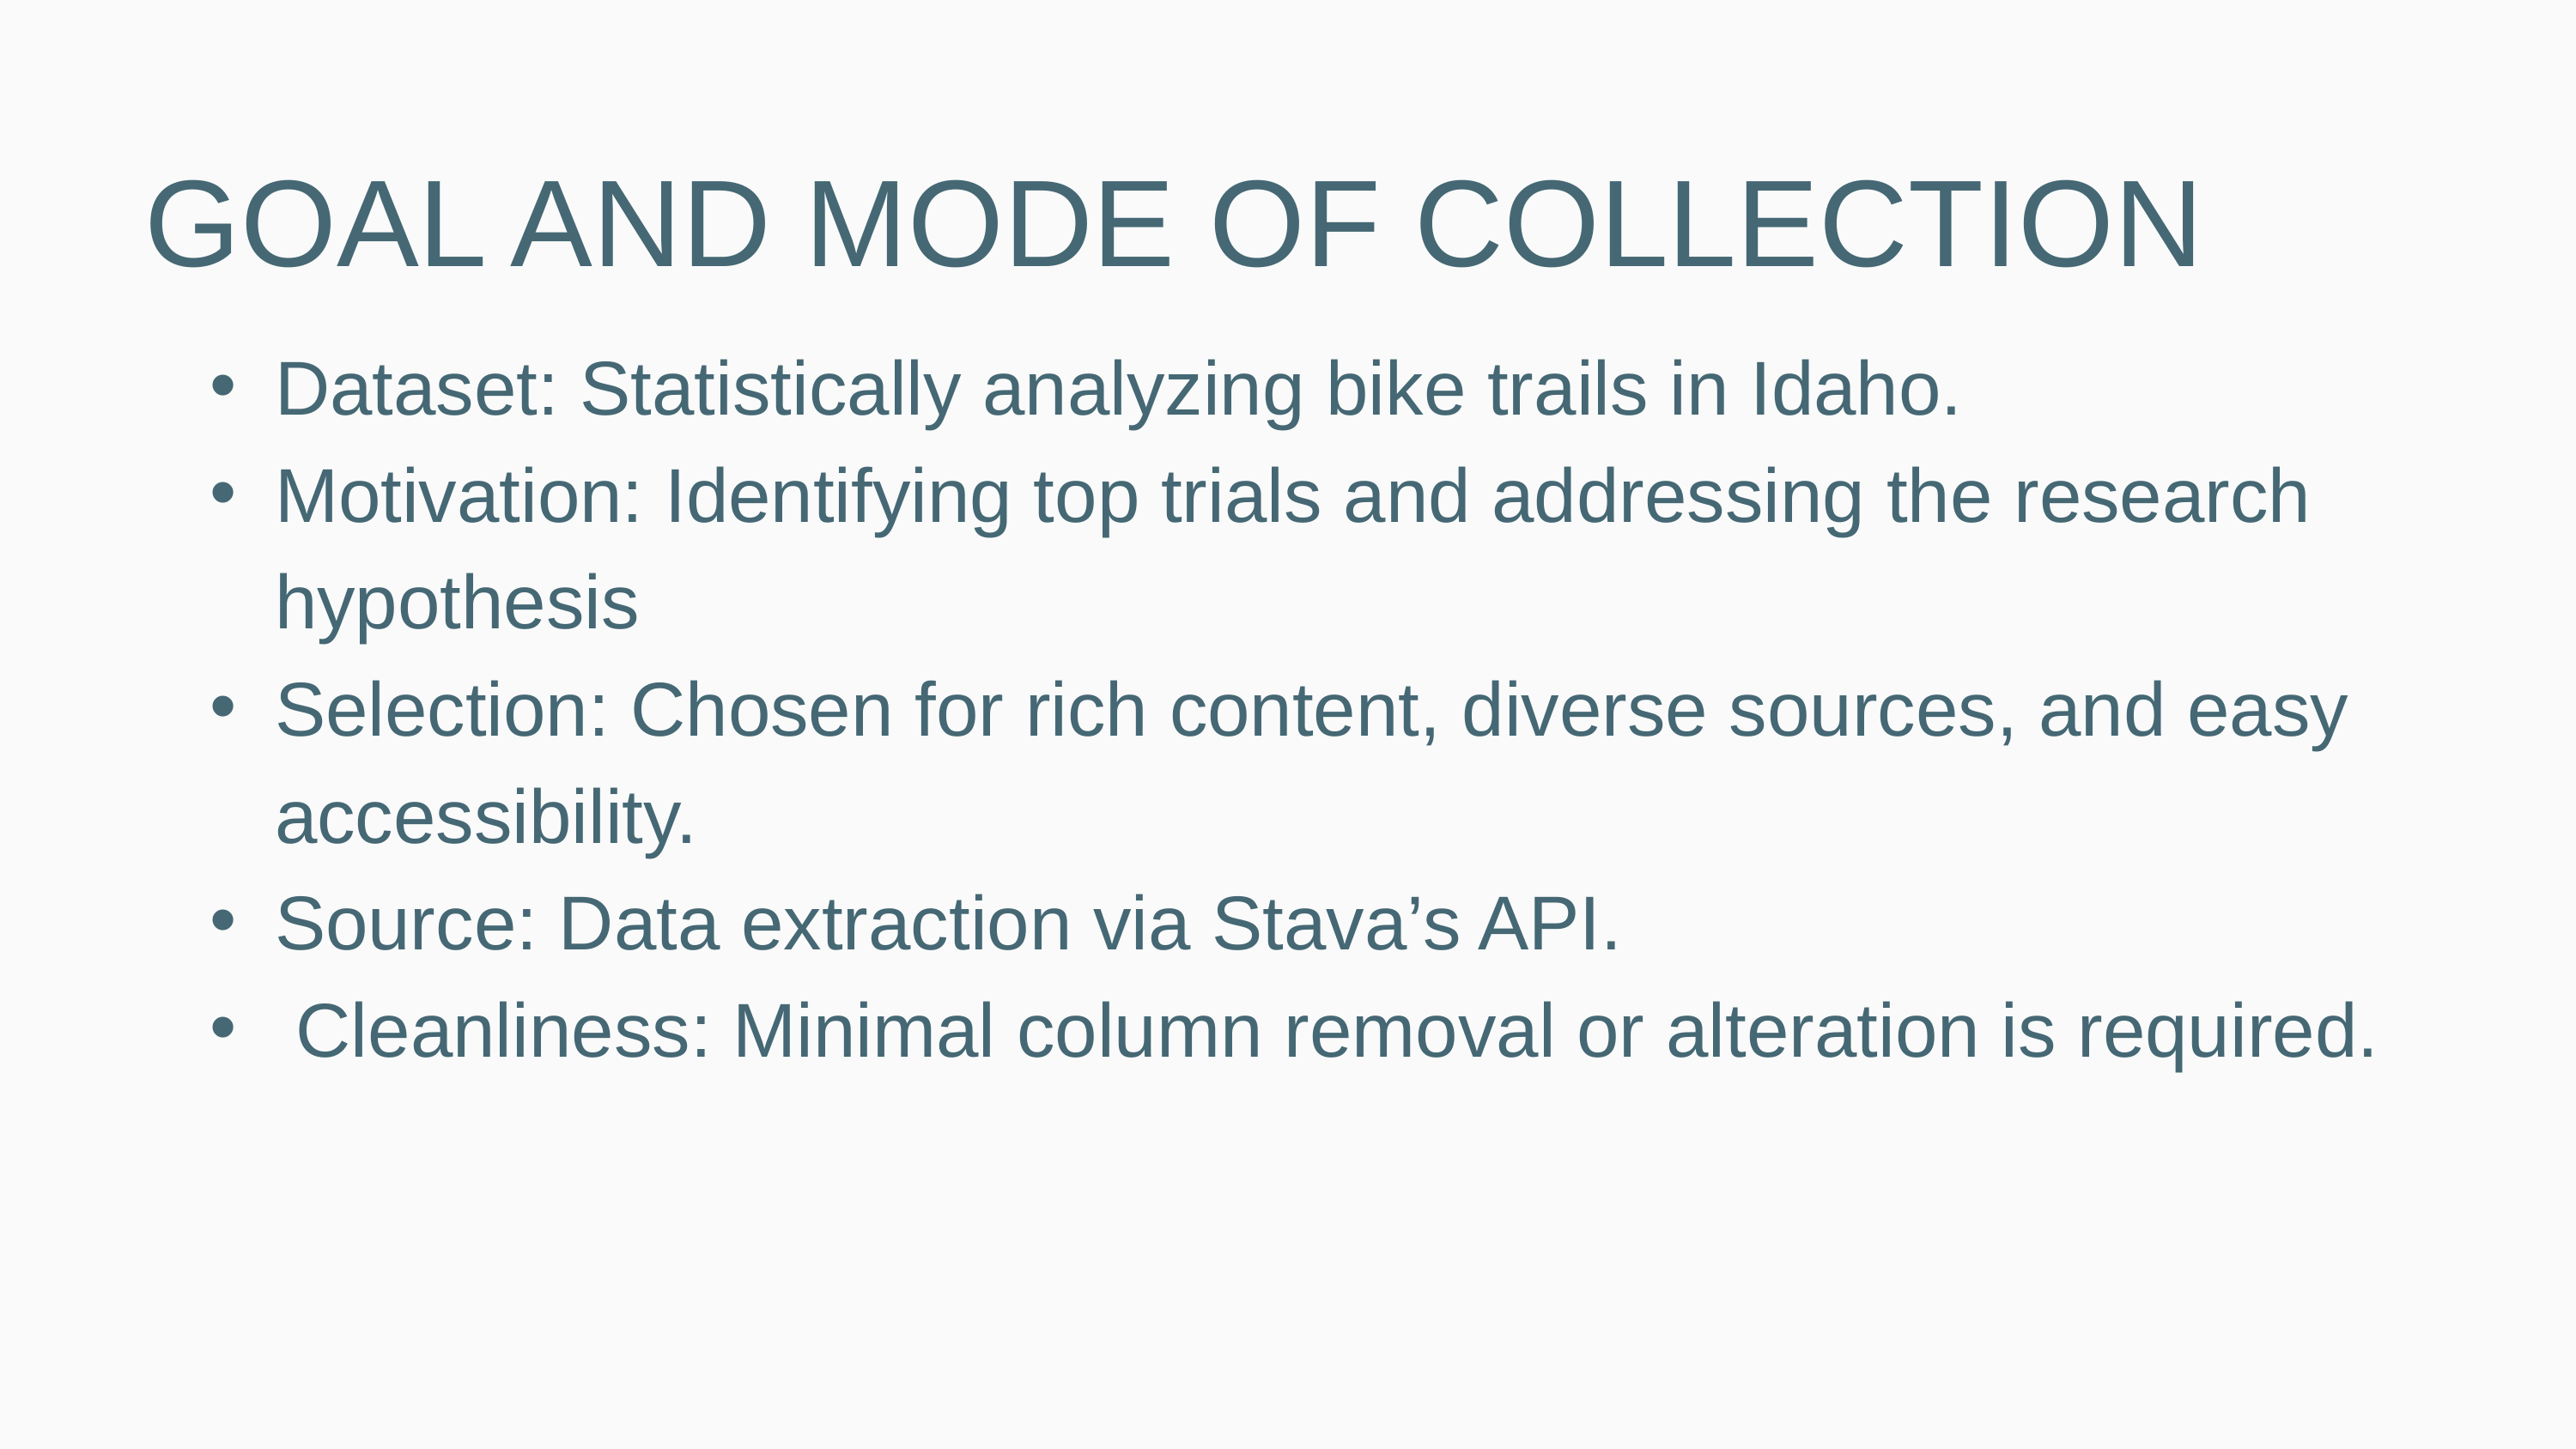

GOAL AND MODE OF COLLECTION
Dataset: Statistically analyzing bike trails in Idaho.
Motivation: Identifying top trials and addressing the research hypothesis
Selection: Chosen for rich content, diverse sources, and easy accessibility.
Source: Data extraction via Stava’s API.
 Cleanliness: Minimal column removal or alteration is required.